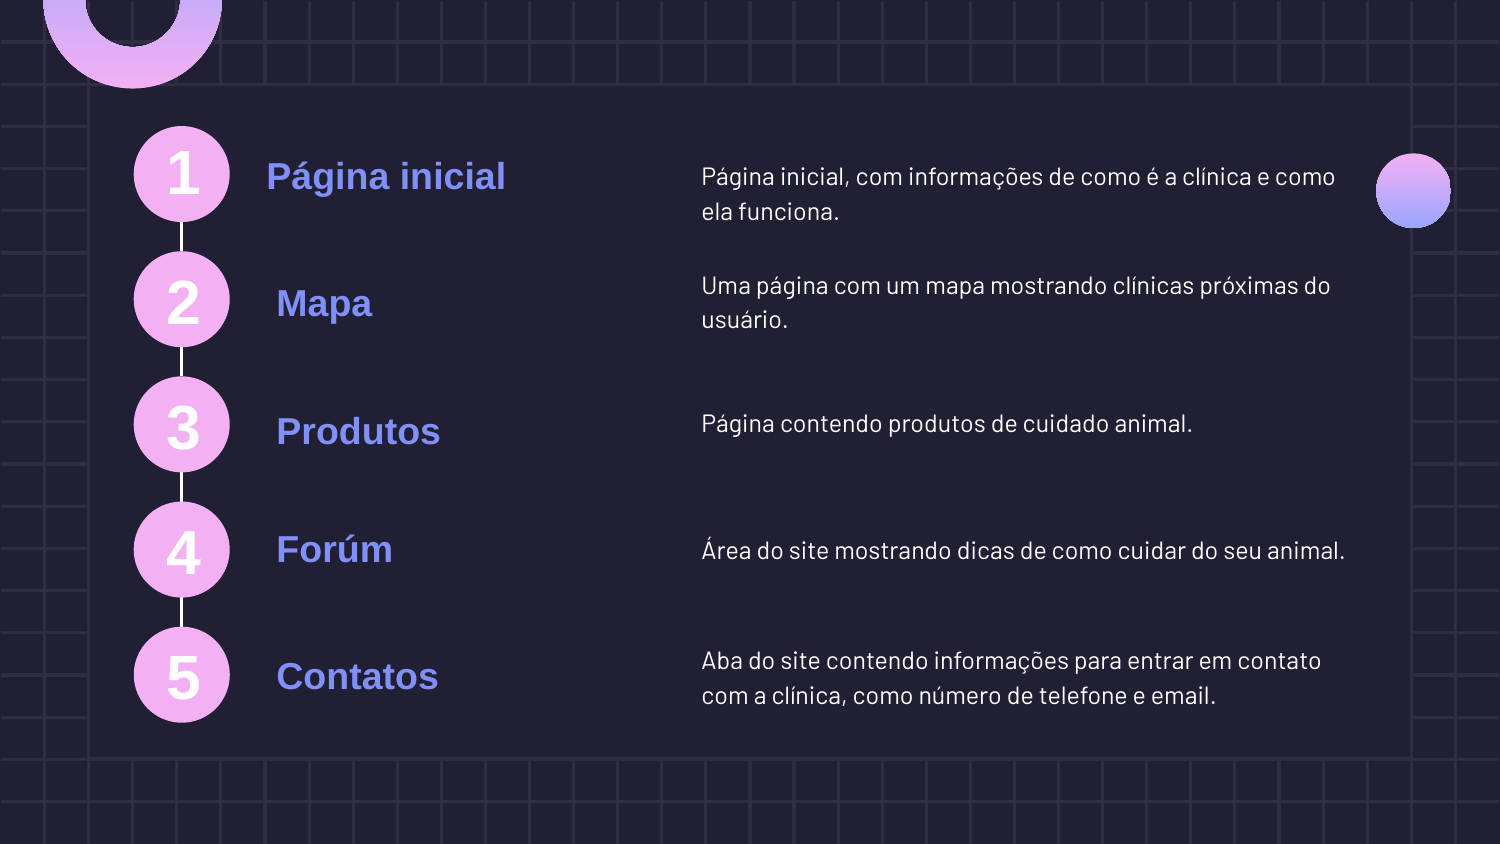

Página inicial
Página inicial, com informações de como é a clínica e como ela funciona.
1

Uma página com um mapa mostrando clínicas próximas do usuário.

Mapa
2
Página contendo produtos de cuidado animal.

Produtos
3
Área do site mostrando dicas de como cuidar do seu animal.
Forúm

4
Aba do site contendo informações para entrar em contato com a clínica, como número de telefone e email.

Contatos
5